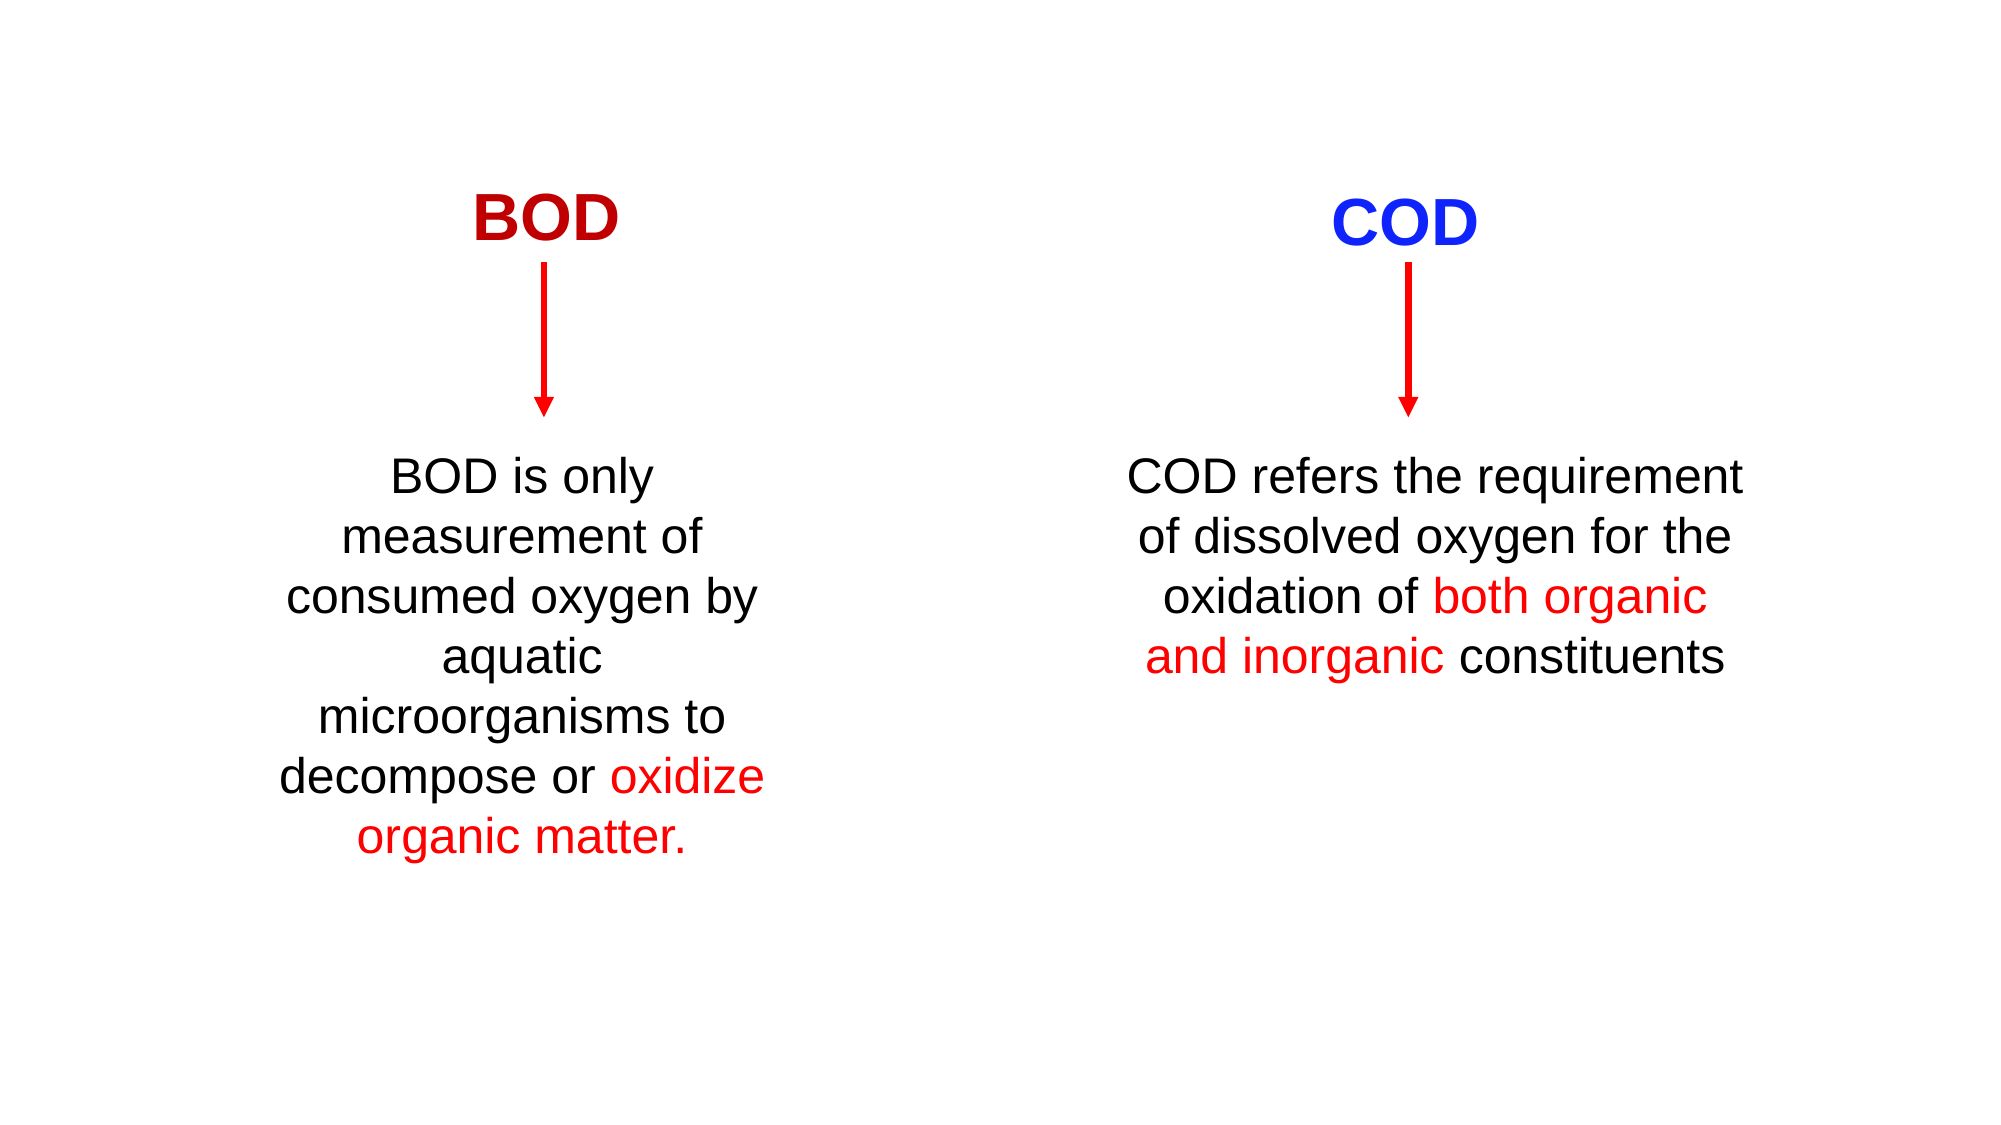

BOD
COD
BOD is only measurement of consumed oxygen by aquatic microorganisms to decompose or oxidize organic matter.
COD refers the requirement of dissolved oxygen for the oxidation of both organic and inorganic constituents